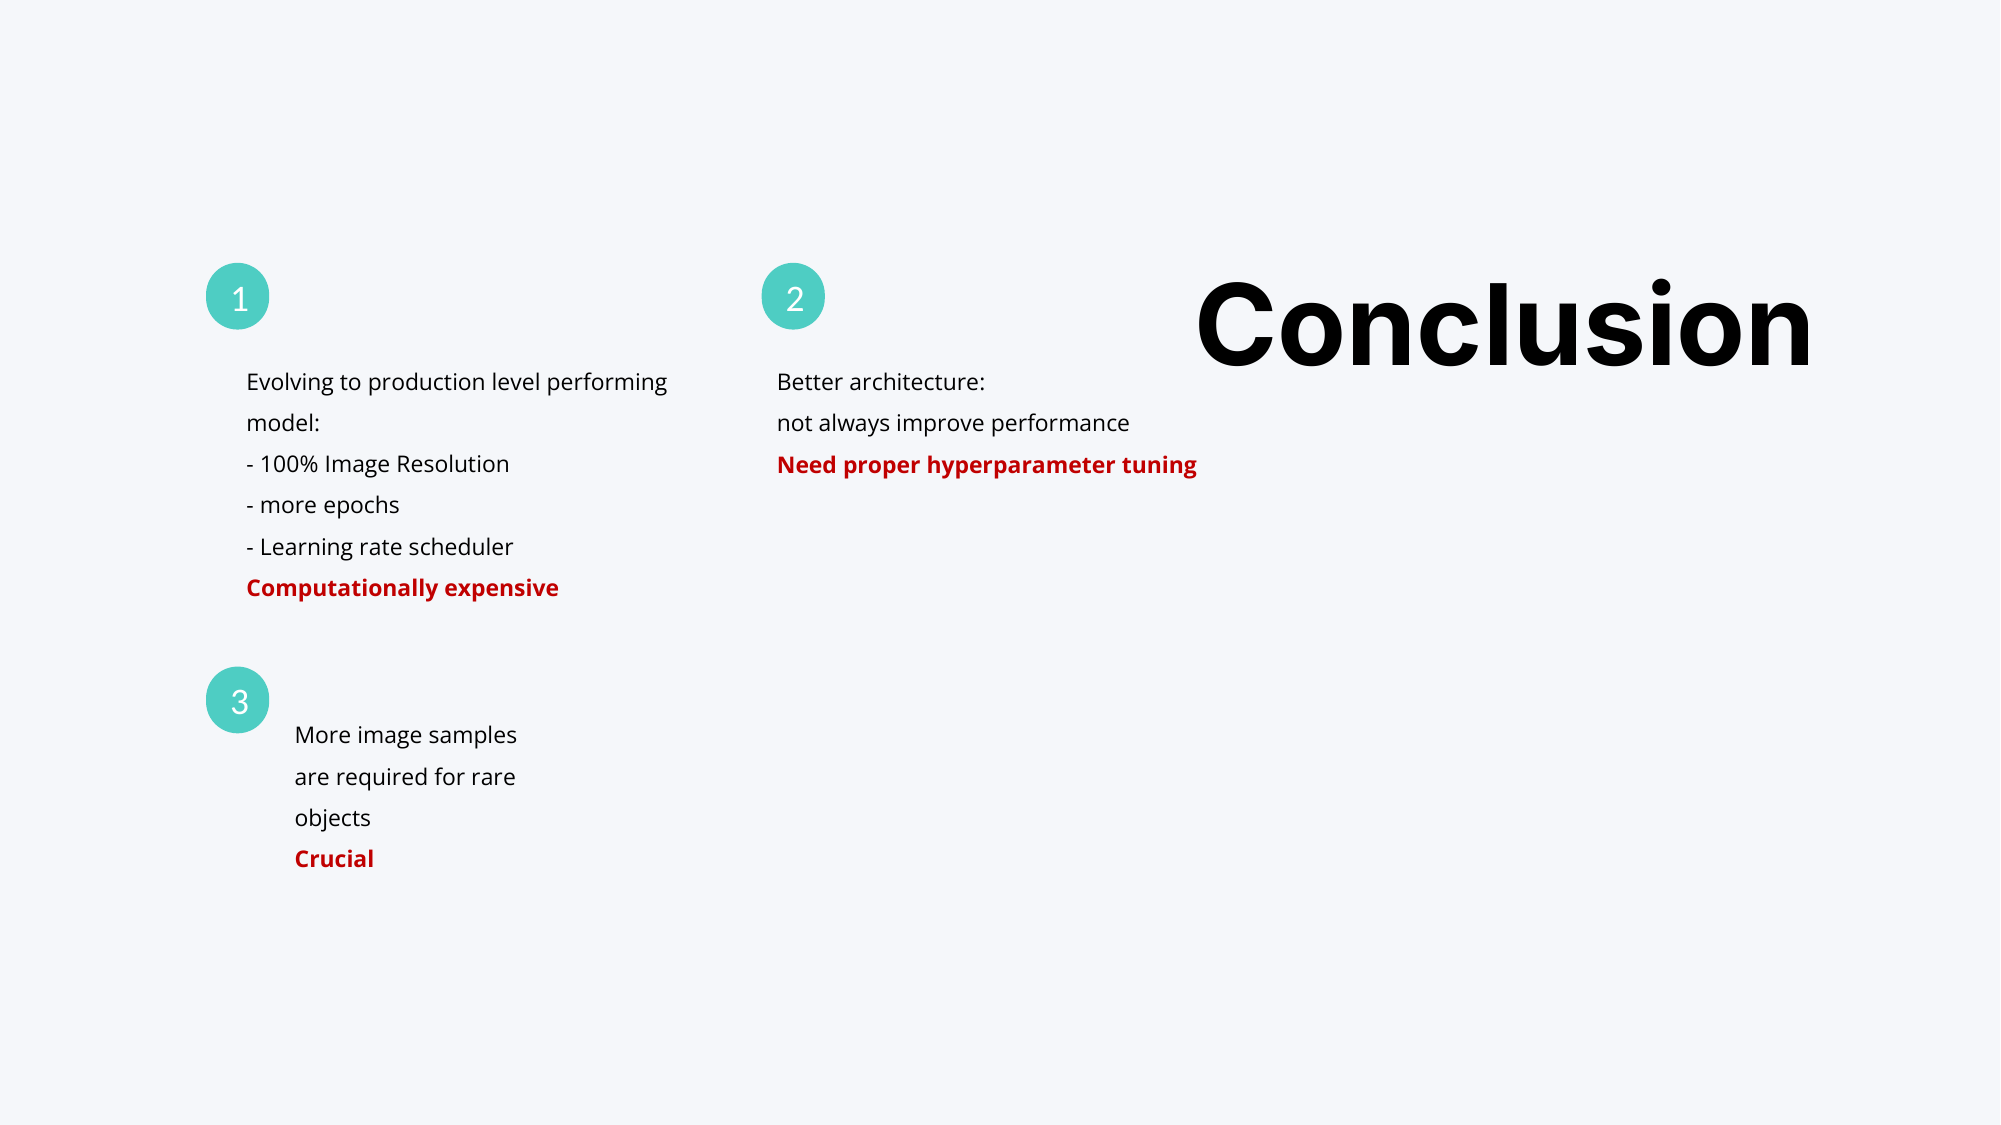

Conclusion
1
2
Evolving to production level performing model:
- 100% Image Resolution
- more epochs
- Learning rate scheduler
Computationally expensive
Better architecture:
not always improve performance
Need proper hyperparameter tuning
3
More image samples are required for rare objects
Crucial